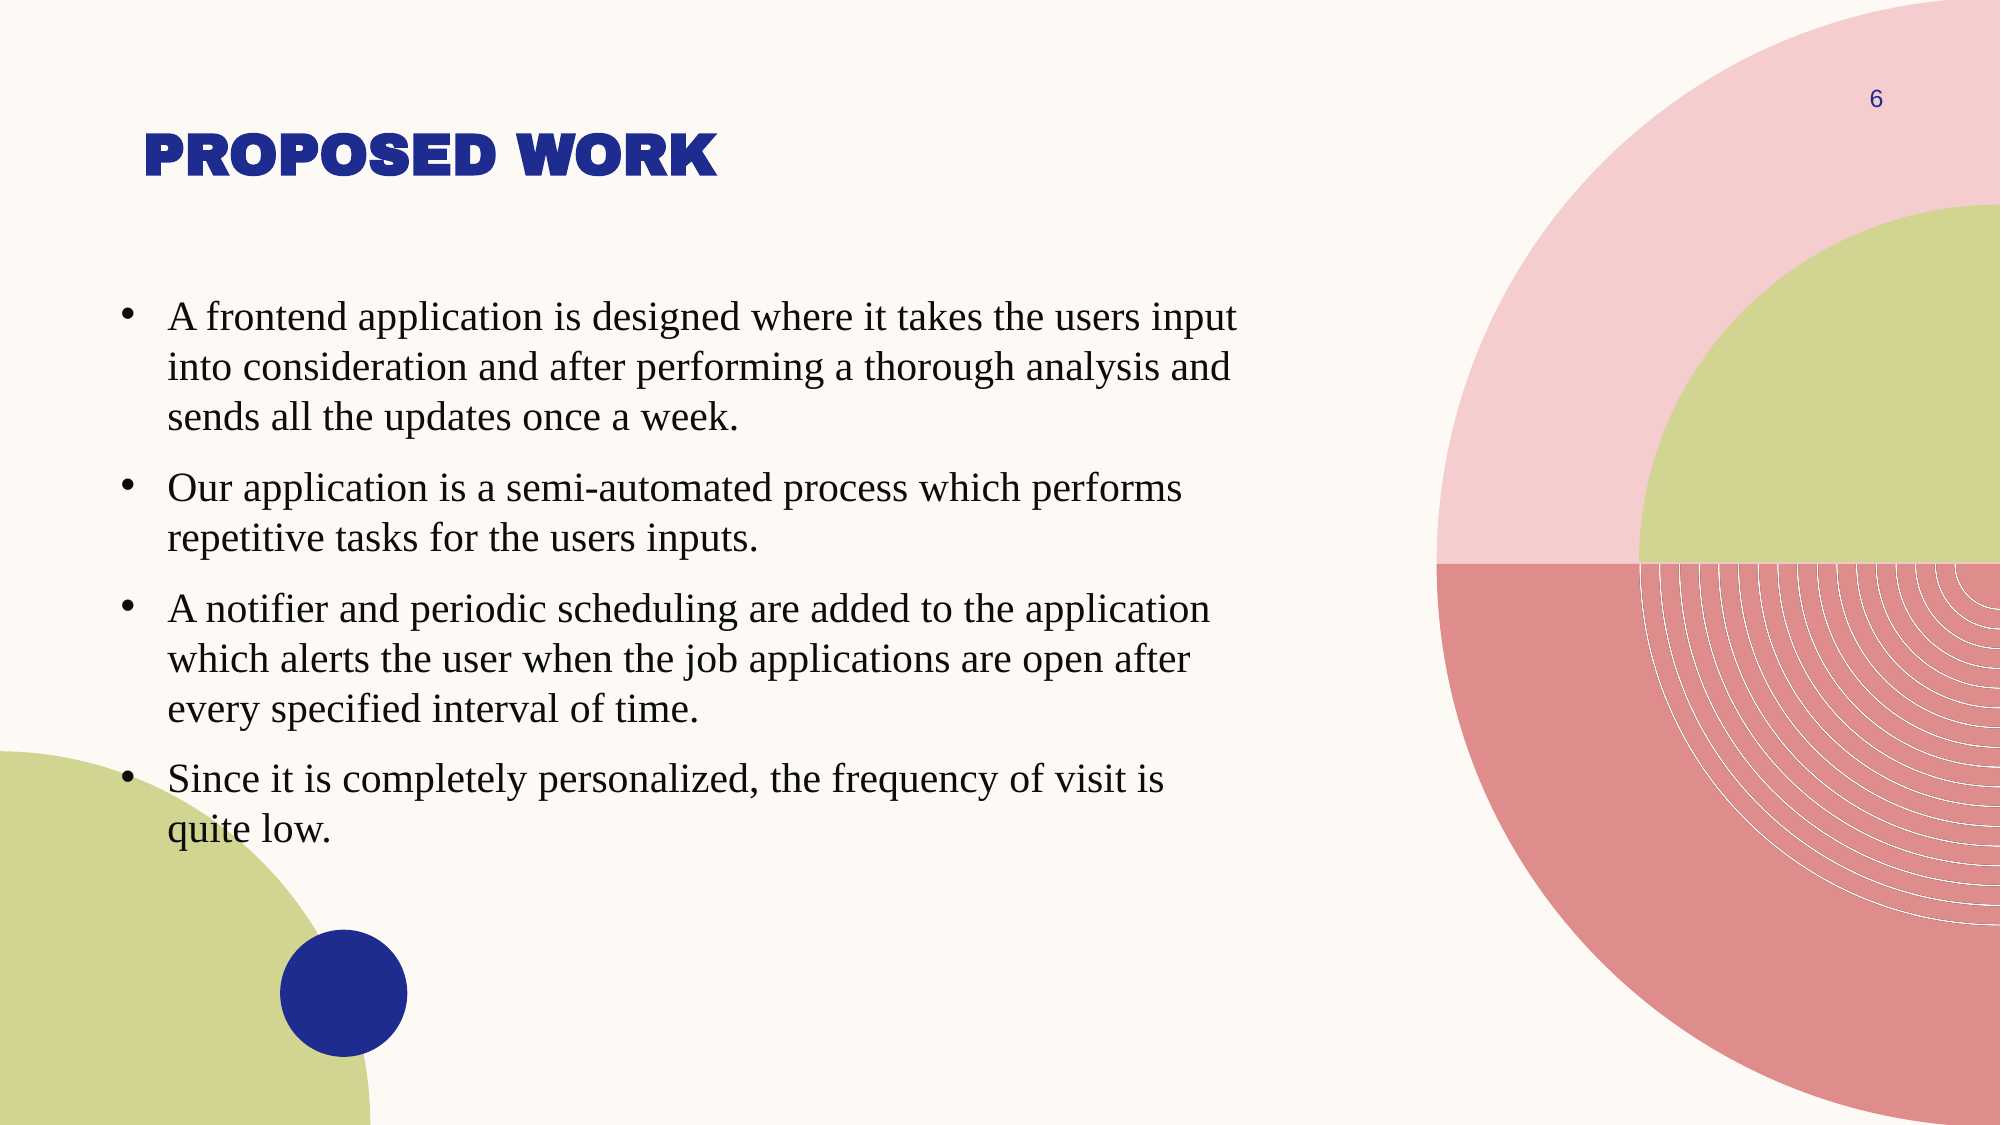

6
# Proposed work
A frontend application is designed where it takes the users input into consideration and after performing a thorough analysis and sends all the updates once a week.
Our application is a semi-automated process which performs repetitive tasks for the users inputs.
A notifier and periodic scheduling are added to the application which alerts the user when the job applications are open after every specified interval of time.
Since it is completely personalized, the frequency of visit is quite low.